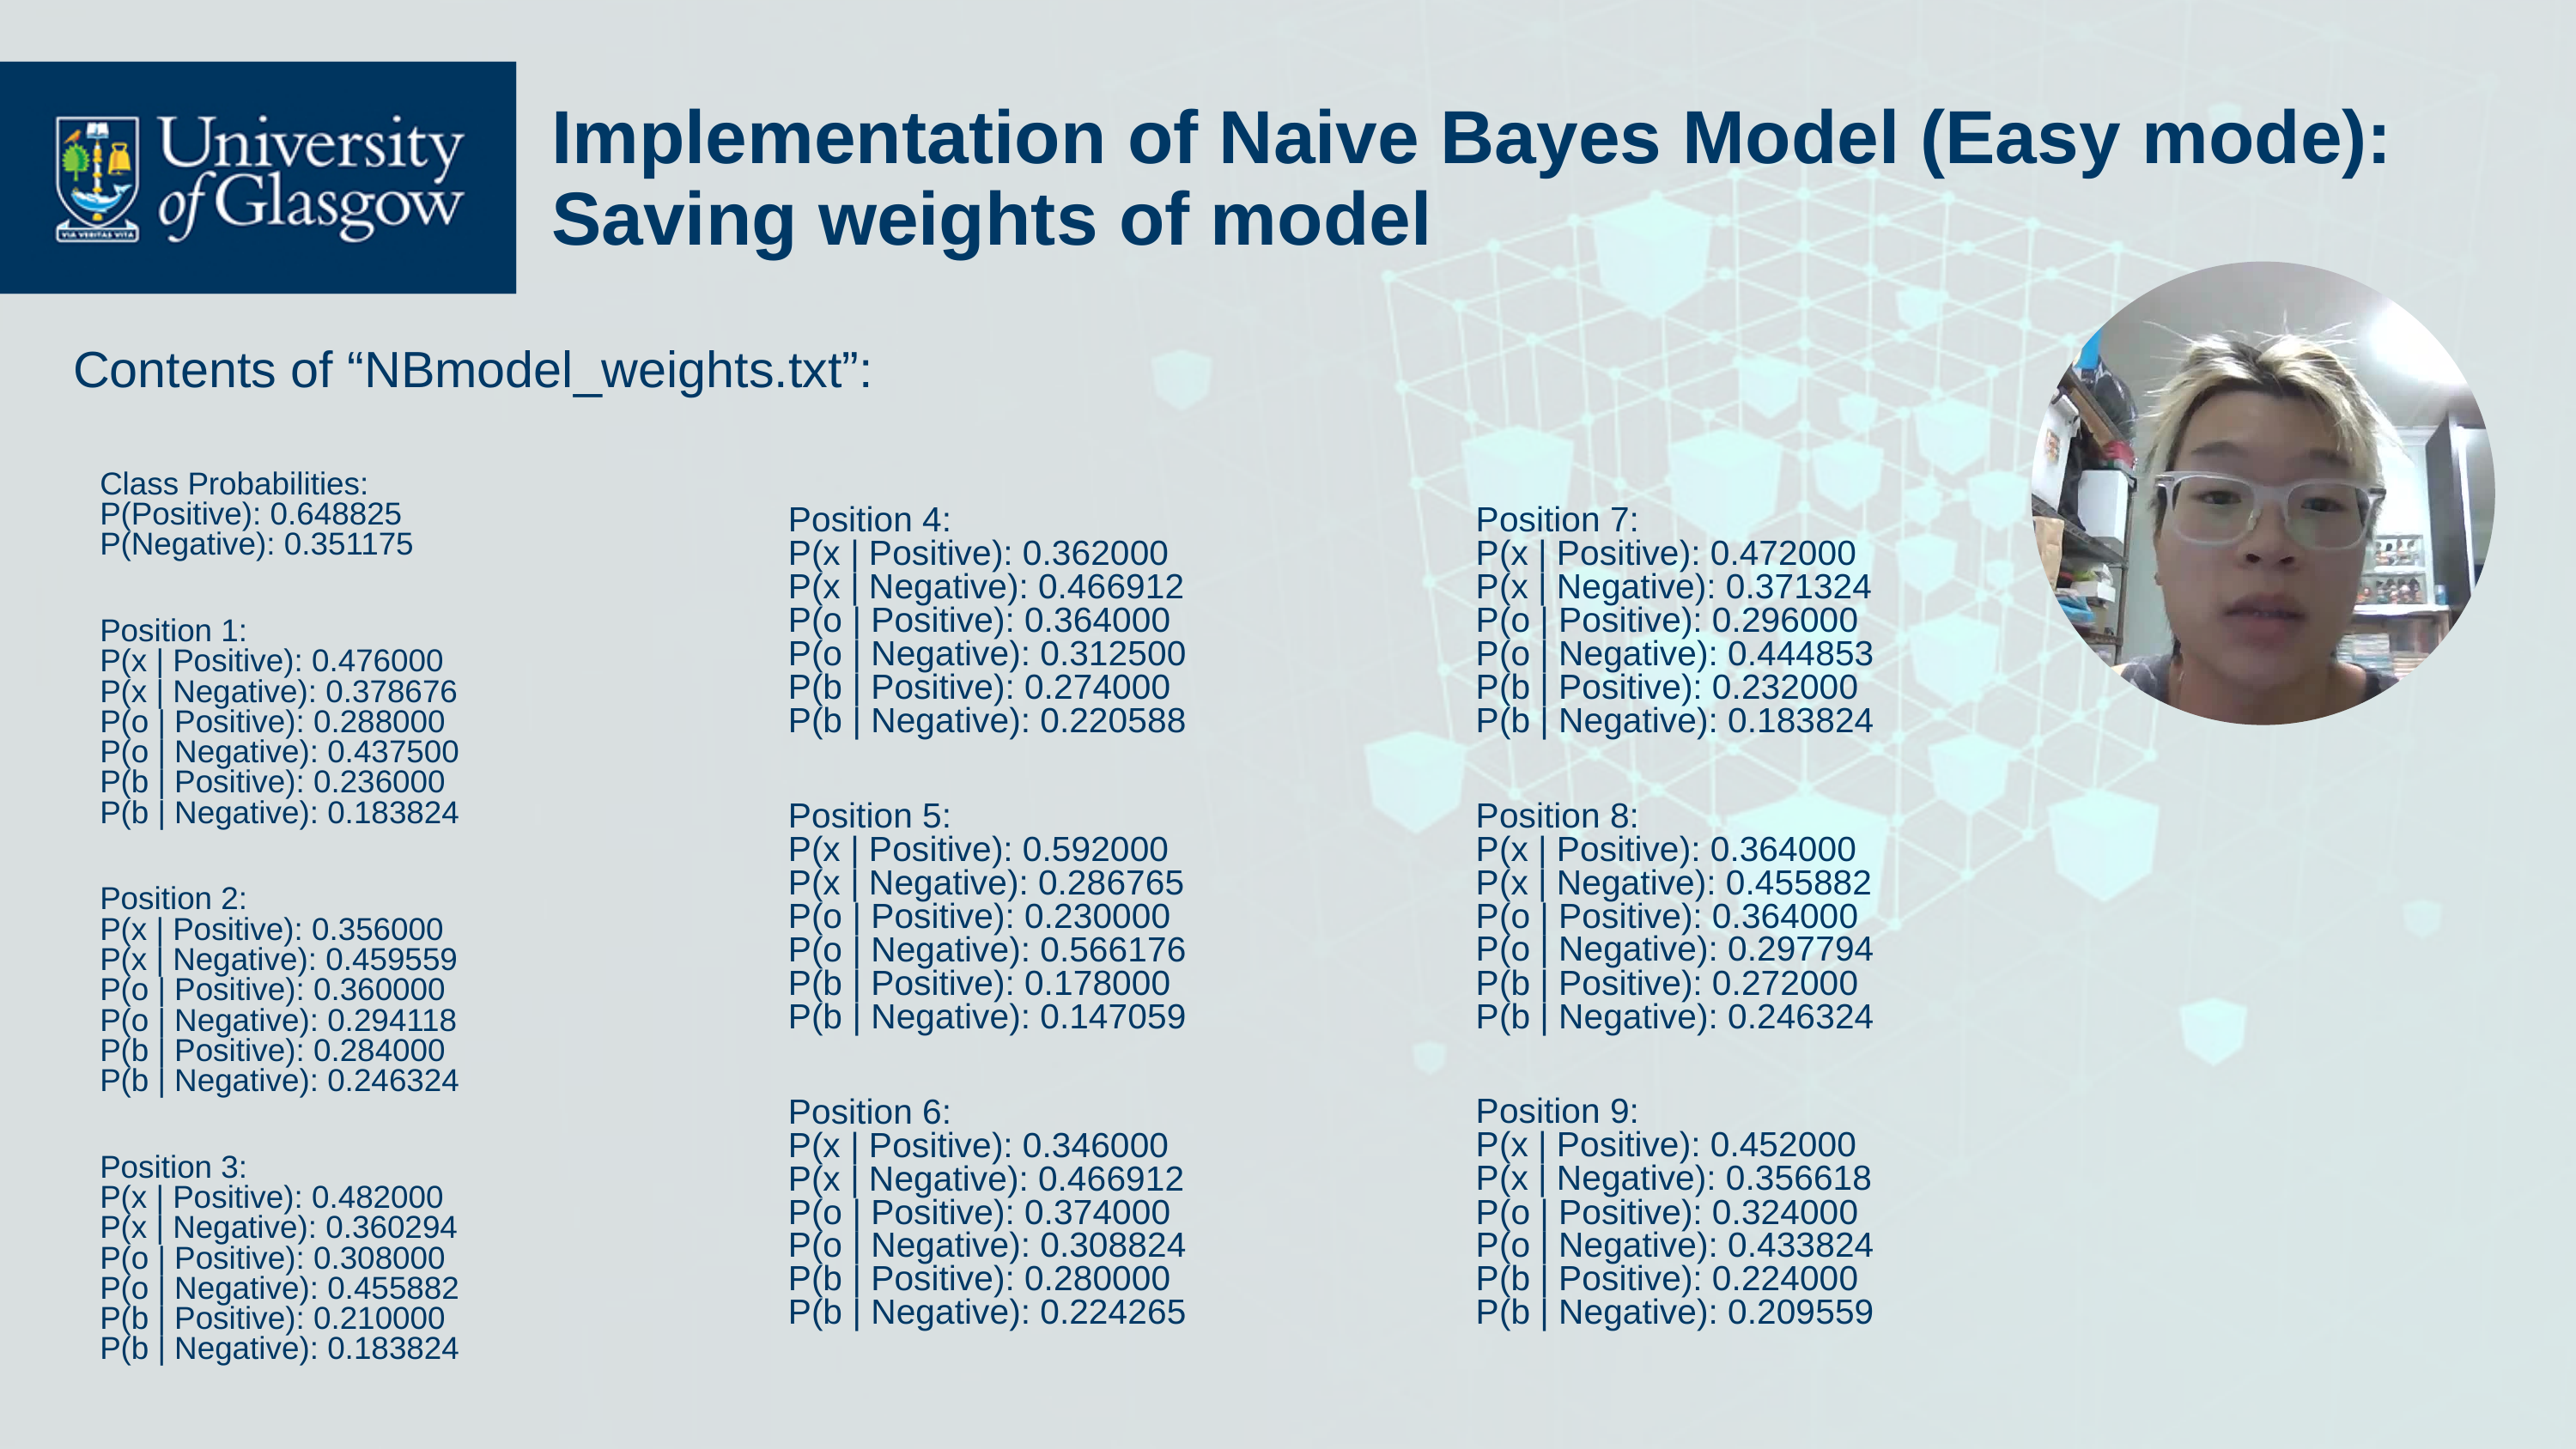

Implementation of Naive Bayes Model (Easy mode):
Saving weights of model

Contents of “NBmodel_weights.txt”:

Class Probabilities:
P(Positive): 0.648825
P(Negative): 0.351175

Position 1:
P(x | Positive): 0.476000
P(x | Negative): 0.378676
P(o | Positive): 0.288000
P(o | Negative): 0.437500
P(b | Positive): 0.236000
P(b | Negative): 0.183824

Position 2:
P(x | Positive): 0.356000
P(x | Negative): 0.459559
P(o | Positive): 0.360000
P(o | Negative): 0.294118
P(b | Positive): 0.284000
P(b | Negative): 0.246324

Position 3:
P(x | Positive): 0.482000
P(x | Negative): 0.360294
P(o | Positive): 0.308000
P(o | Negative): 0.455882
P(b | Positive): 0.210000
P(b | Negative): 0.183824
Position 7:
P(x | Positive): 0.472000
P(x | Negative): 0.371324
P(o | Positive): 0.296000
P(o | Negative): 0.444853
P(b | Positive): 0.232000
P(b | Negative): 0.183824

Position 8:
P(x | Positive): 0.364000
P(x | Negative): 0.455882
P(o | Positive): 0.364000
P(o | Negative): 0.297794
P(b | Positive): 0.272000
P(b | Negative): 0.246324

Position 9:
P(x | Positive): 0.452000
P(x | Negative): 0.356618
P(o | Positive): 0.324000
P(o | Negative): 0.433824
P(b | Positive): 0.224000
P(b | Negative): 0.209559

Position 4:
P(x | Positive): 0.362000
P(x | Negative): 0.466912
P(o | Positive): 0.364000
P(o | Negative): 0.312500
P(b | Positive): 0.274000
P(b | Negative): 0.220588

Position 5:
P(x | Positive): 0.592000
P(x | Negative): 0.286765
P(o | Positive): 0.230000
P(o | Negative): 0.566176
P(b | Positive): 0.178000
P(b | Negative): 0.147059

Position 6:
P(x | Positive): 0.346000
P(x | Negative): 0.466912
P(o | Positive): 0.374000
P(o | Negative): 0.308824
P(b | Positive): 0.280000
P(b | Negative): 0.224265